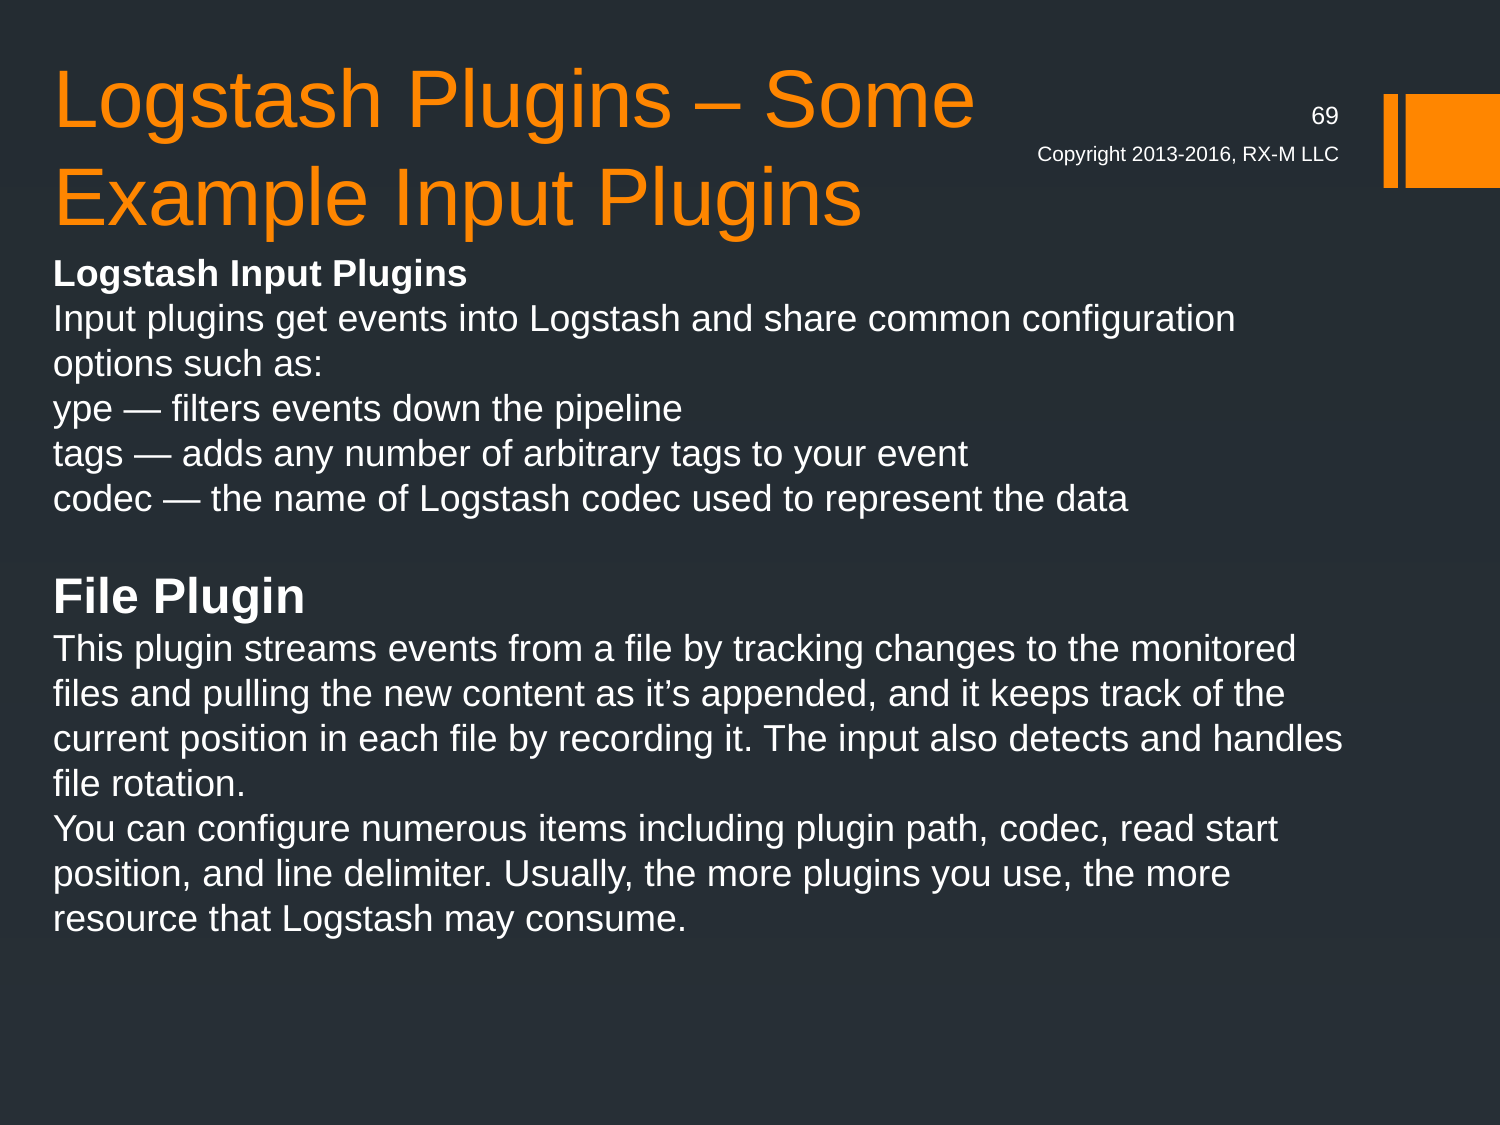

# Logstash Plugins – Some Example Input Plugins
69
Copyright 2013-2016, RX-M LLC
Logstash Input Plugins
Input plugins get events into Logstash and share common configuration options such as:
ype — filters events down the pipeline
tags — adds any number of arbitrary tags to your event
codec — the name of Logstash codec used to represent the data

File Plugin
This plugin streams events from a file by tracking changes to the monitored files and pulling the new content as it’s appended, and it keeps track of the current position in each file by recording it. The input also detects and handles file rotation.
You can configure numerous items including plugin path, codec, read start position, and line delimiter. Usually, the more plugins you use, the more resource that Logstash may consume.